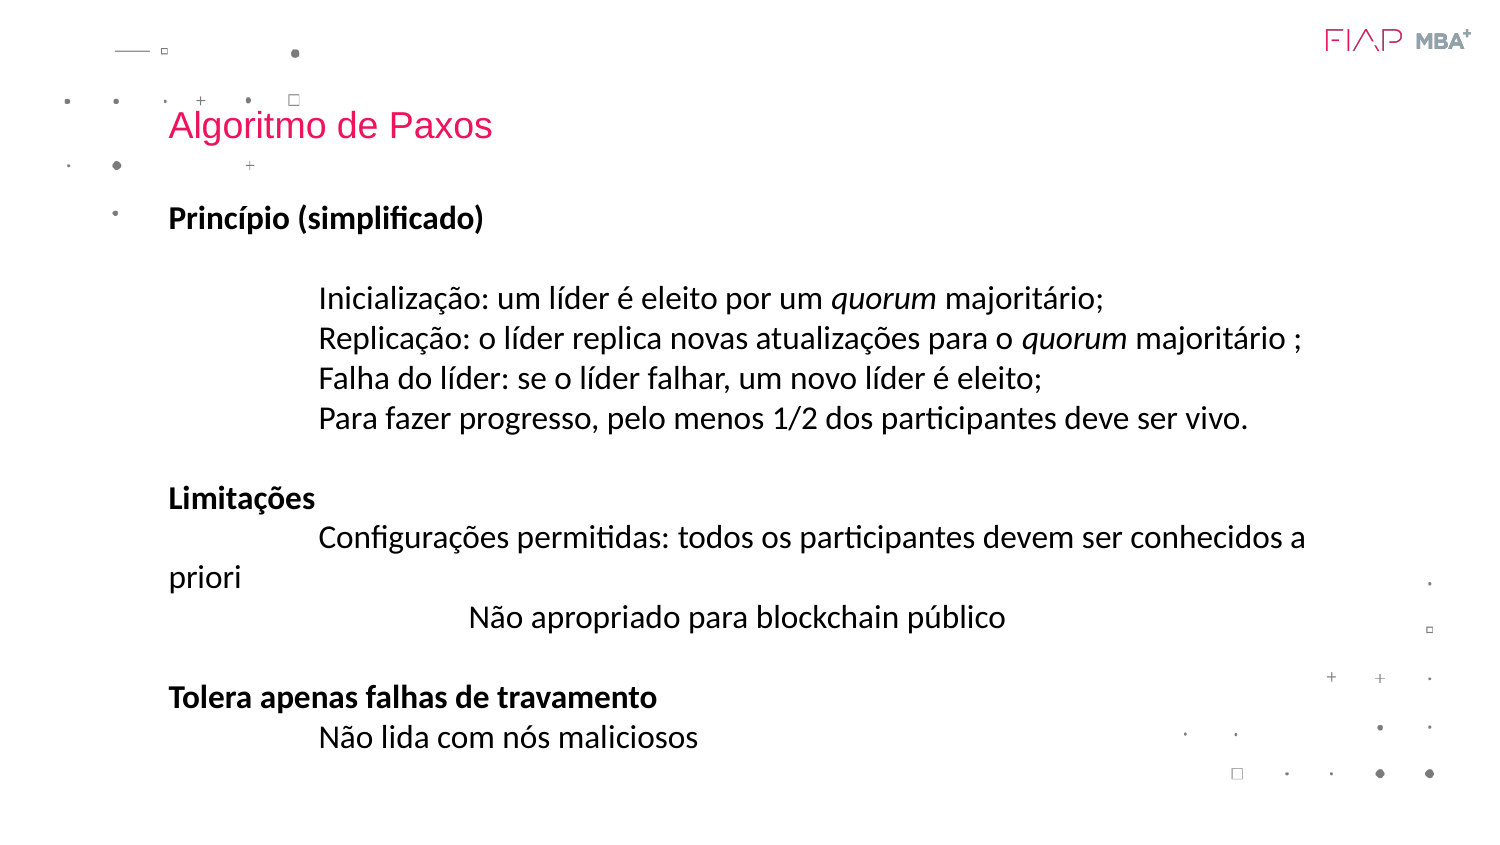

Algoritmo de Paxos
Princípio (simplificado)

	Inicialização: um líder é eleito por um quorum majoritário;
	Replicação: o líder replica novas atualizações para o quorum majoritário ;
	Falha do líder: se o líder falhar, um novo líder é eleito;
	Para fazer progresso, pelo menos 1/2 dos participantes deve ser vivo.

Limitações
	Configurações permitidas: todos os participantes devem ser conhecidos a priori
		Não apropriado para blockchain público

Tolera apenas falhas de travamento
	Não lida com nós maliciosos